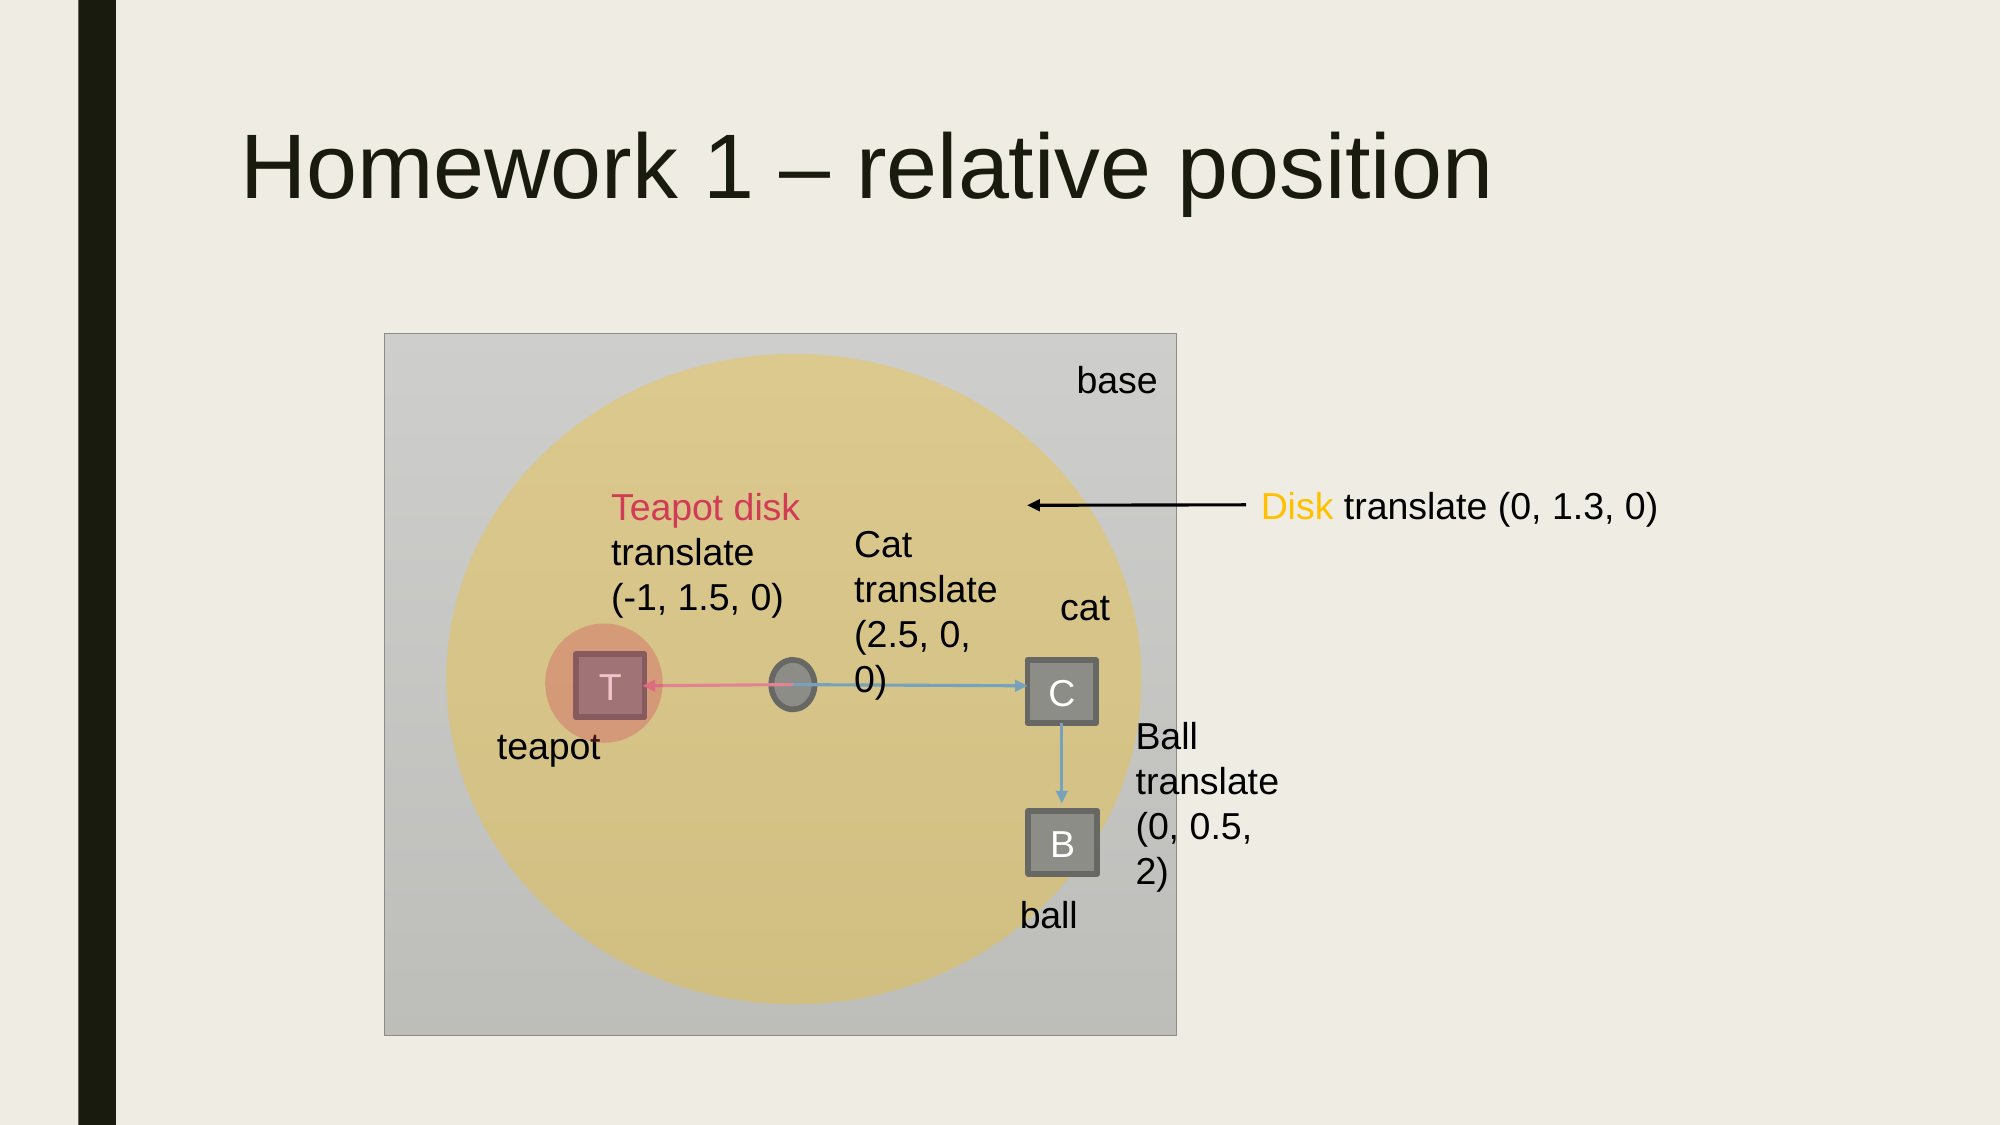

# Homework 1 – relative position

base

Disk translate (0, 1.3, 0)
Teapot disk translate
(-1, 1.5, 0)
Cat translate(2.5, 0, 0)
cat

T

C
Ball translate(0, 0.5, 2)
teapot
B
ball